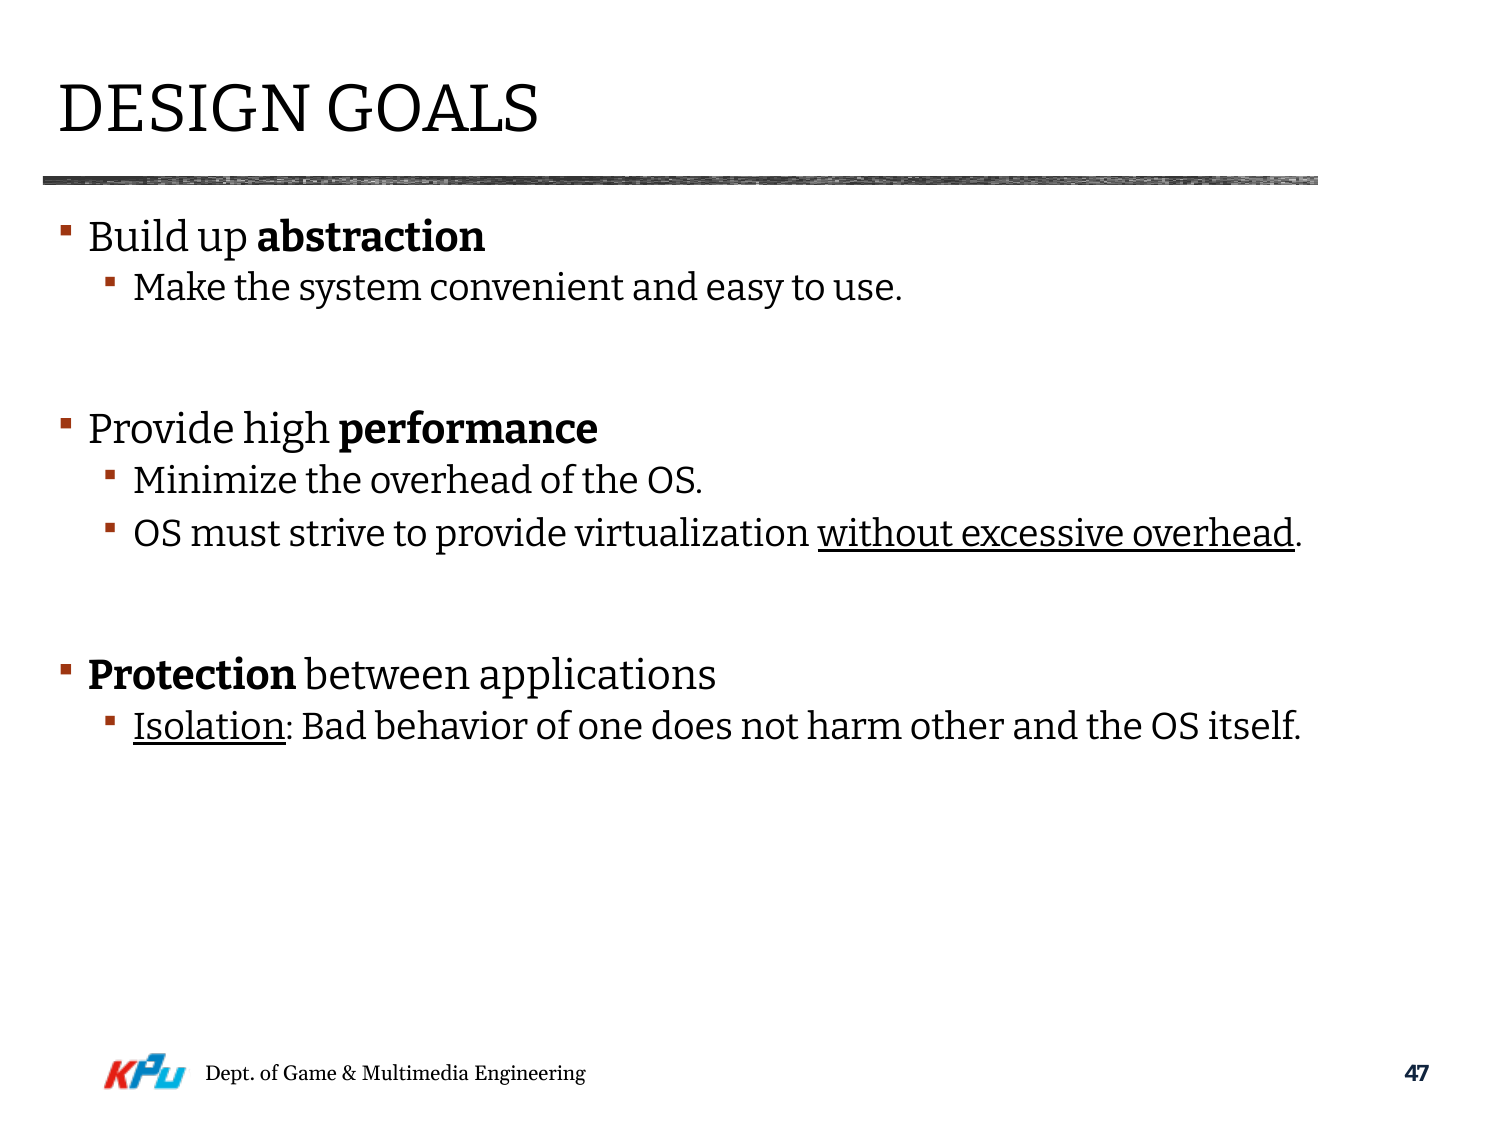

# Design Goals
Build up abstraction
Make the system convenient and easy to use.

Provide high performance
Minimize the overhead of the OS.
OS must strive to provide virtualization without excessive overhead.

Protection between applications
Isolation: Bad behavior of one does not harm other and the OS itself.

Dept. of Game & Multimedia Engineering
47